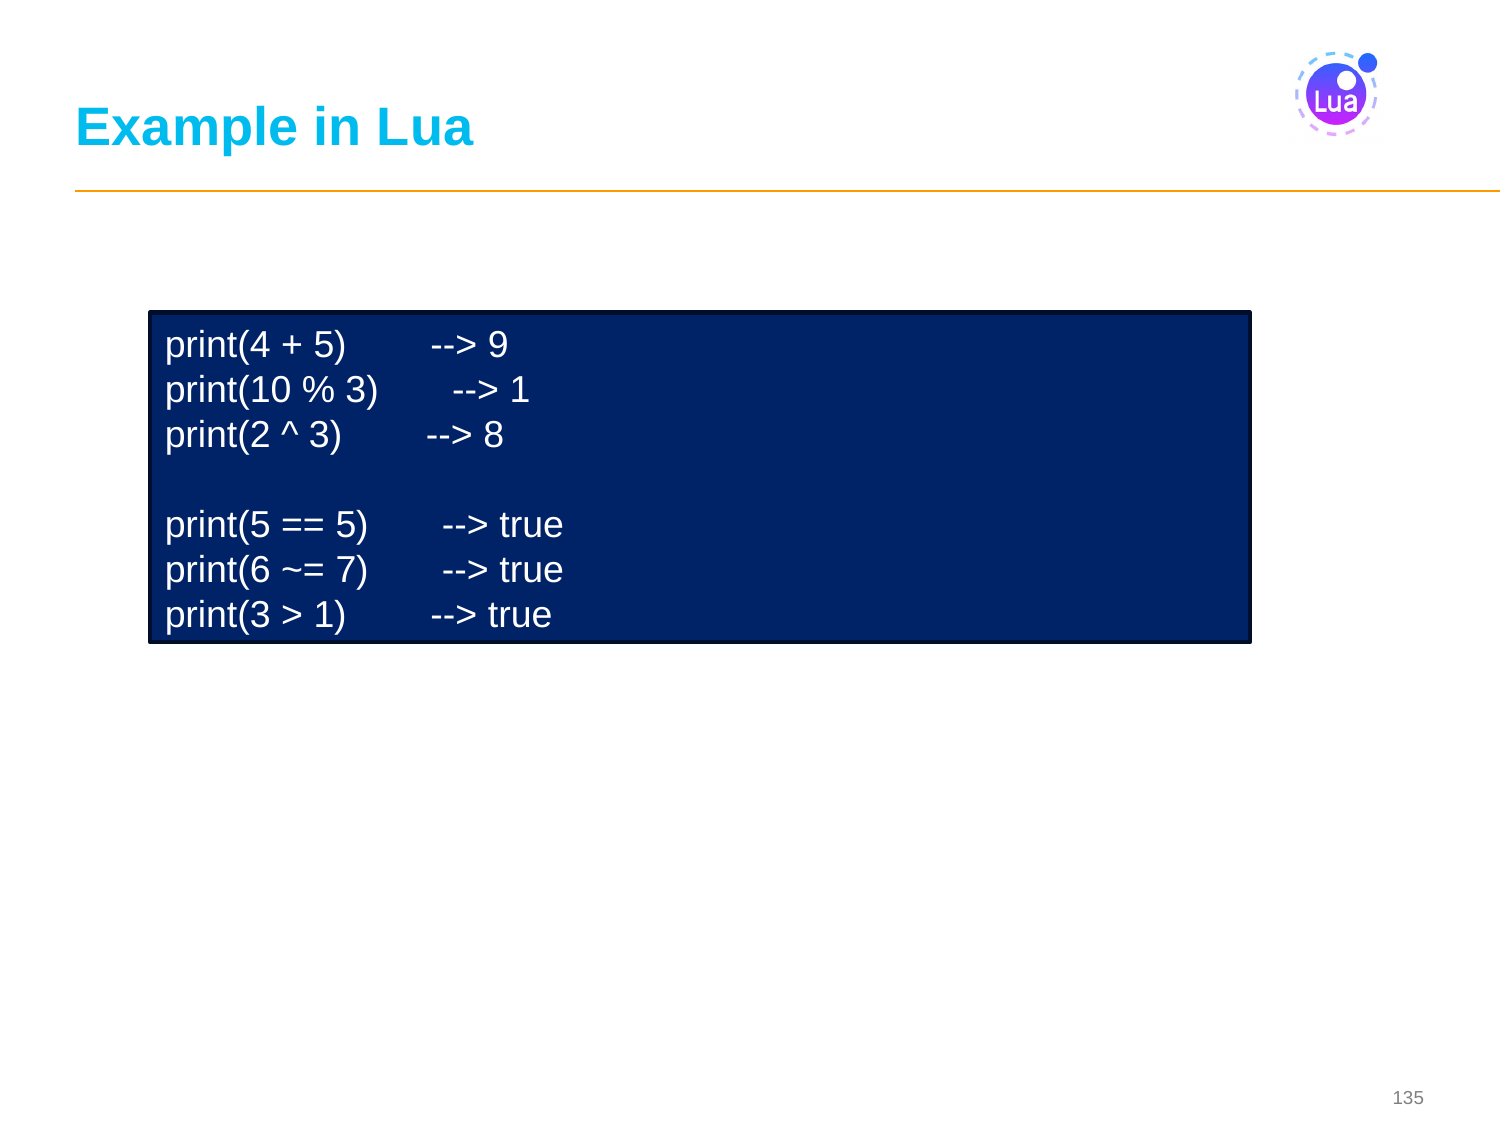

# Example in Lua
print(4 + 5)        --> 9
print(10 % 3)       --> 1
print(2 ^ 3)        --> 8

print(5 == 5)       --> true
print(6 ~= 7)       --> true
print(3 > 1)        --> true